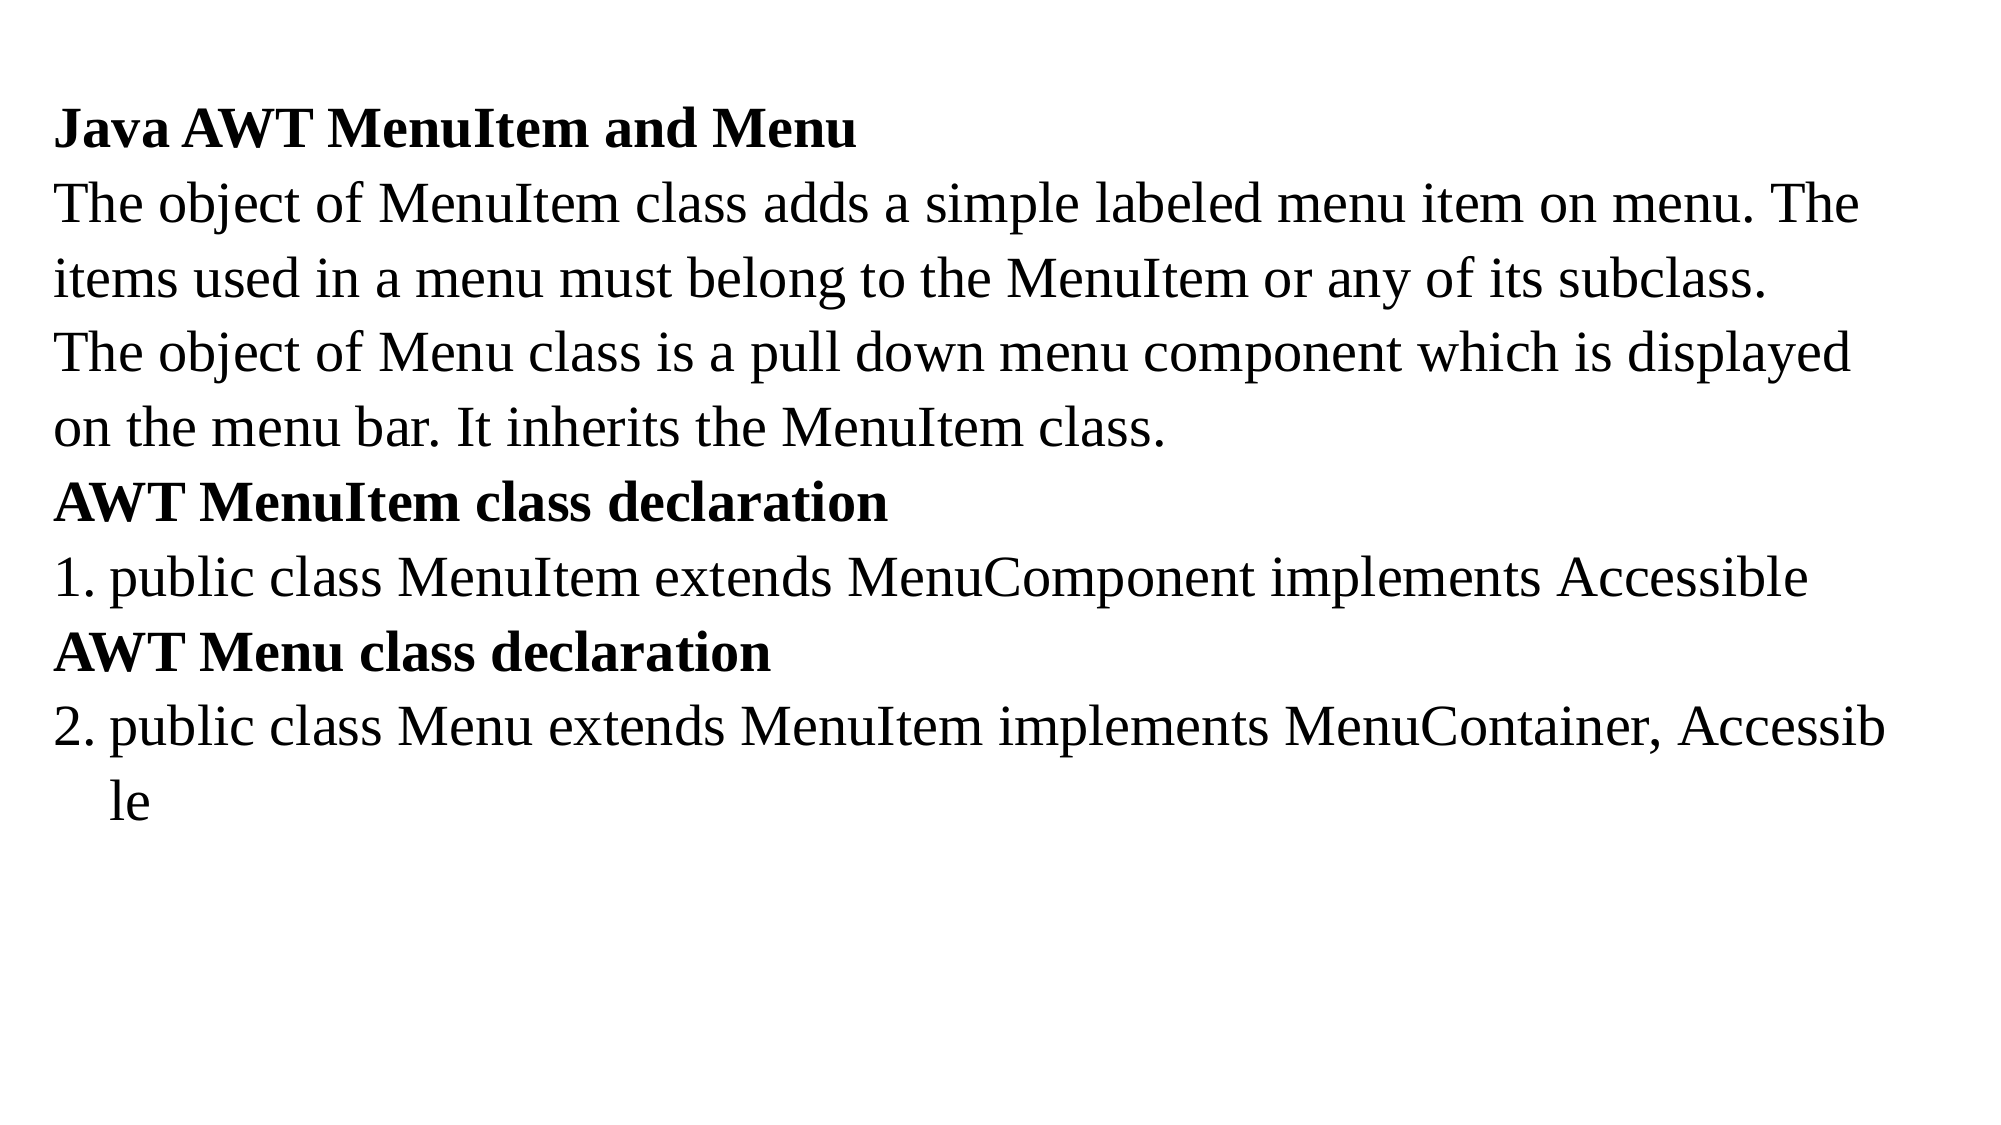

Java AWT MenuItem and Menu
The object of MenuItem class adds a simple labeled menu item on menu. The items used in a menu must belong to the MenuItem or any of its subclass.
The object of Menu class is a pull down menu component which is displayed on the menu bar. It inherits the MenuItem class.
AWT MenuItem class declaration
public class MenuItem extends MenuComponent implements Accessible
AWT Menu class declaration
public class Menu extends MenuItem implements MenuContainer, Accessible